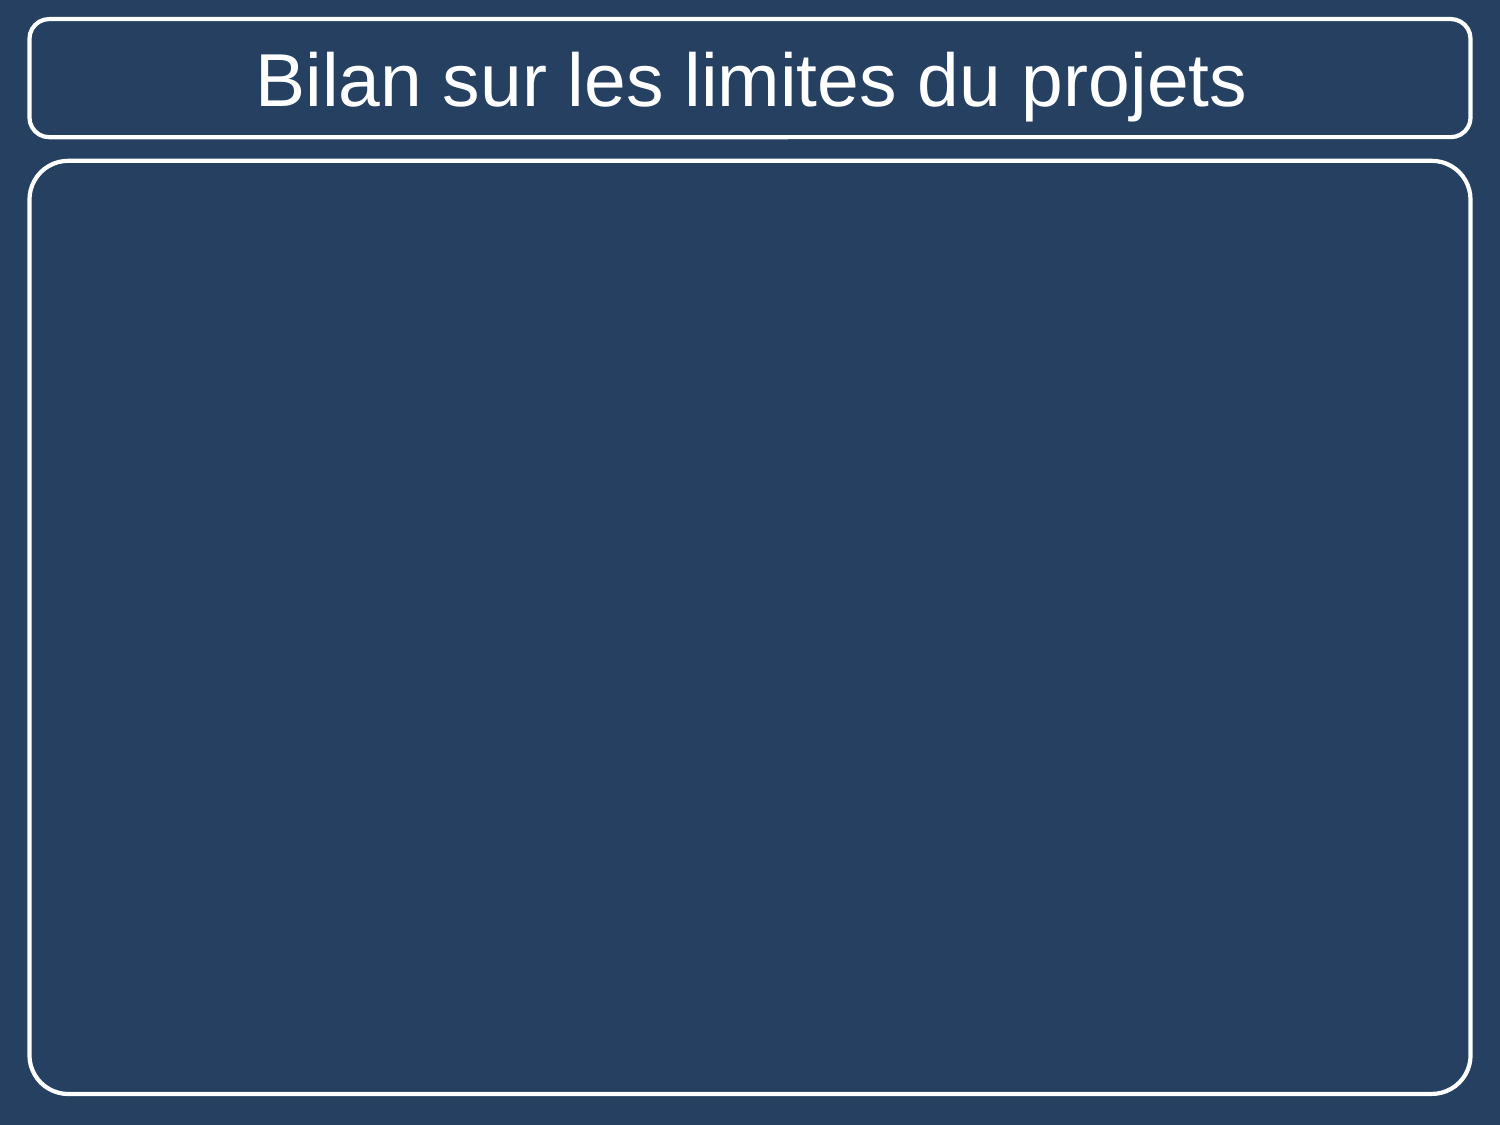

# Bilan sur les limites du projets